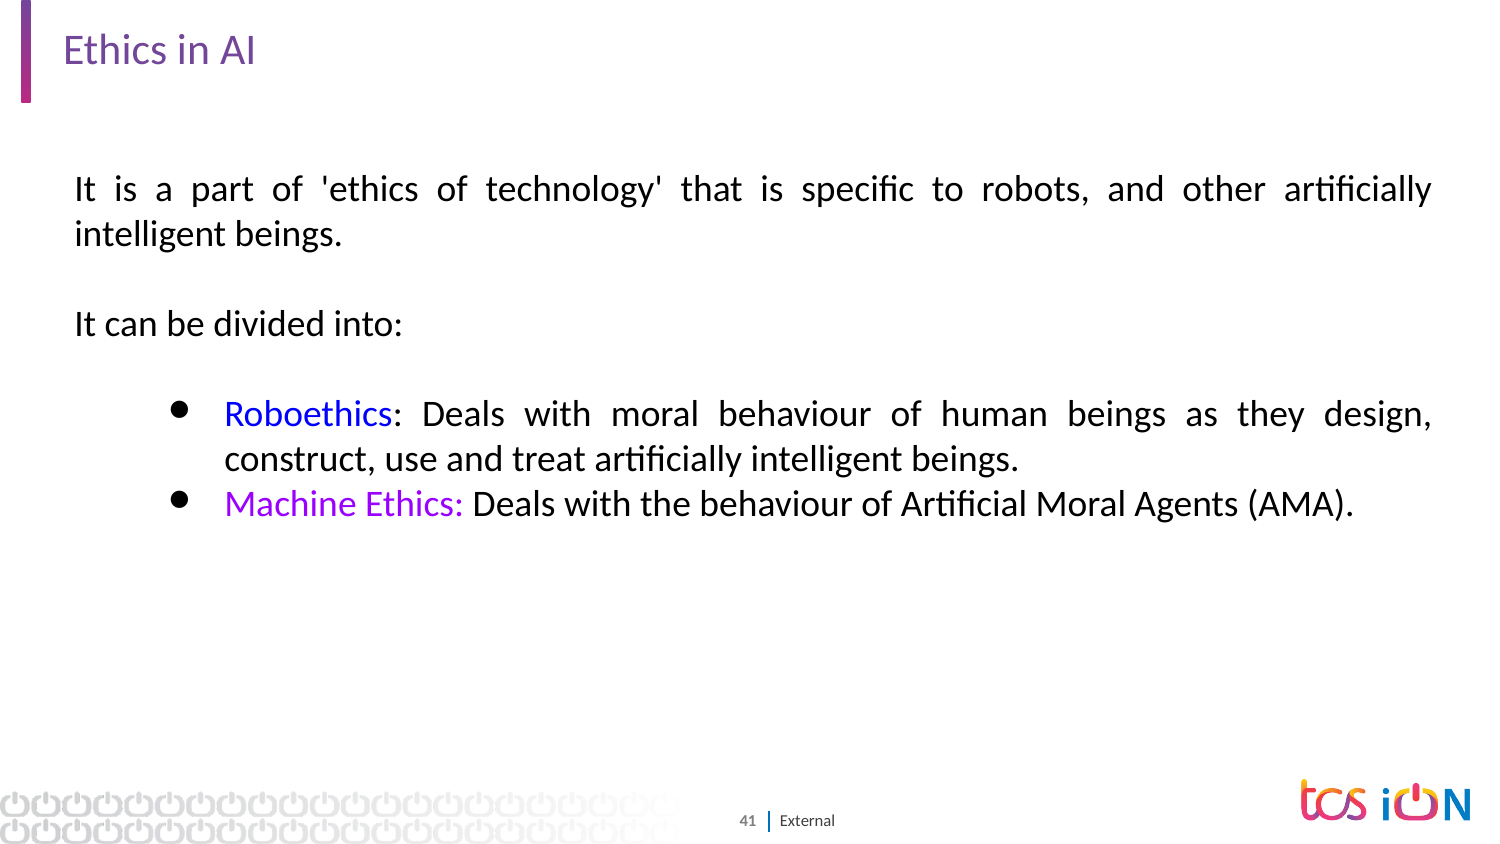

# Ethics in AI
It is a part of 'ethics of technology' that is specific to robots, and other artificially intelligent beings.

It can be divided into:

Roboethics: Deals with moral behaviour of human beings as they design, construct, use and treat artificially intelligent beings.
Machine Ethics: Deals with the behaviour of Artificial Moral Agents (AMA).